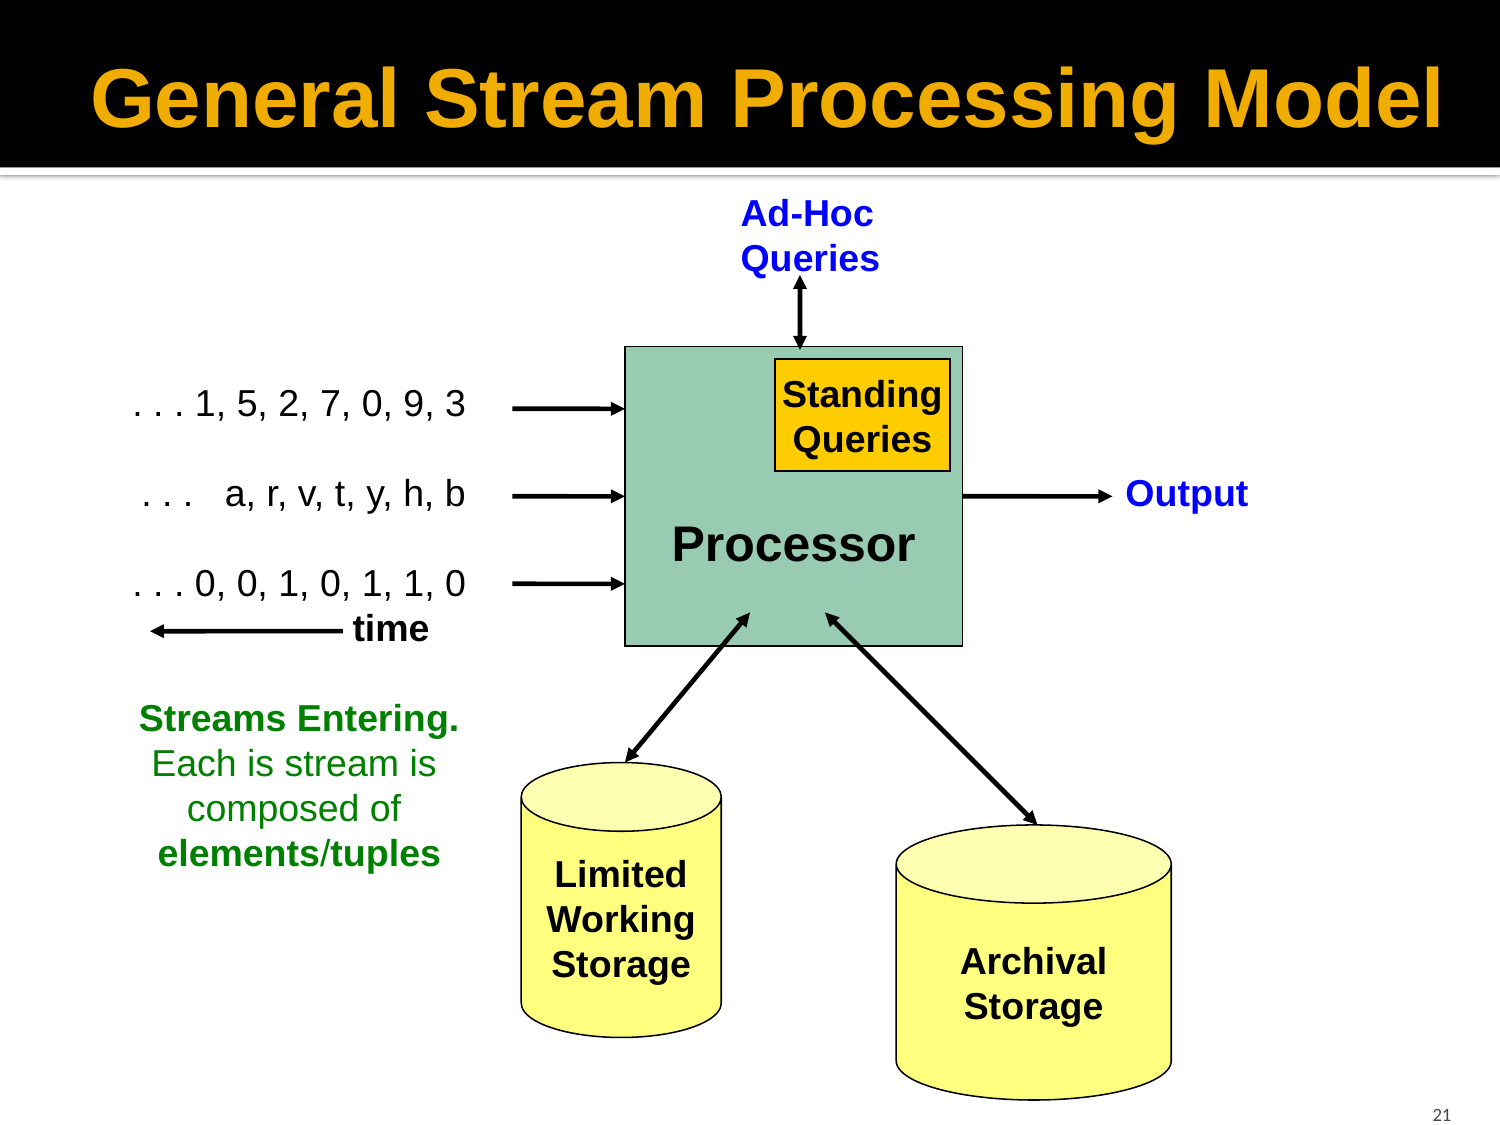

# General Stream Processing Model
Ad-Hoc
Queries

Processor
Standing
Queries
. . . 1, 5, 2, 7, 0, 9, 3

. . .   a, r, v, t, y, h, b

. . . 0, 0, 1, 0, 1, 1, 0
                     time

Streams Entering.
Each is stream is
composed of
elements/tuples

Output

Limited
Working
Storage
Archival
Storage
21